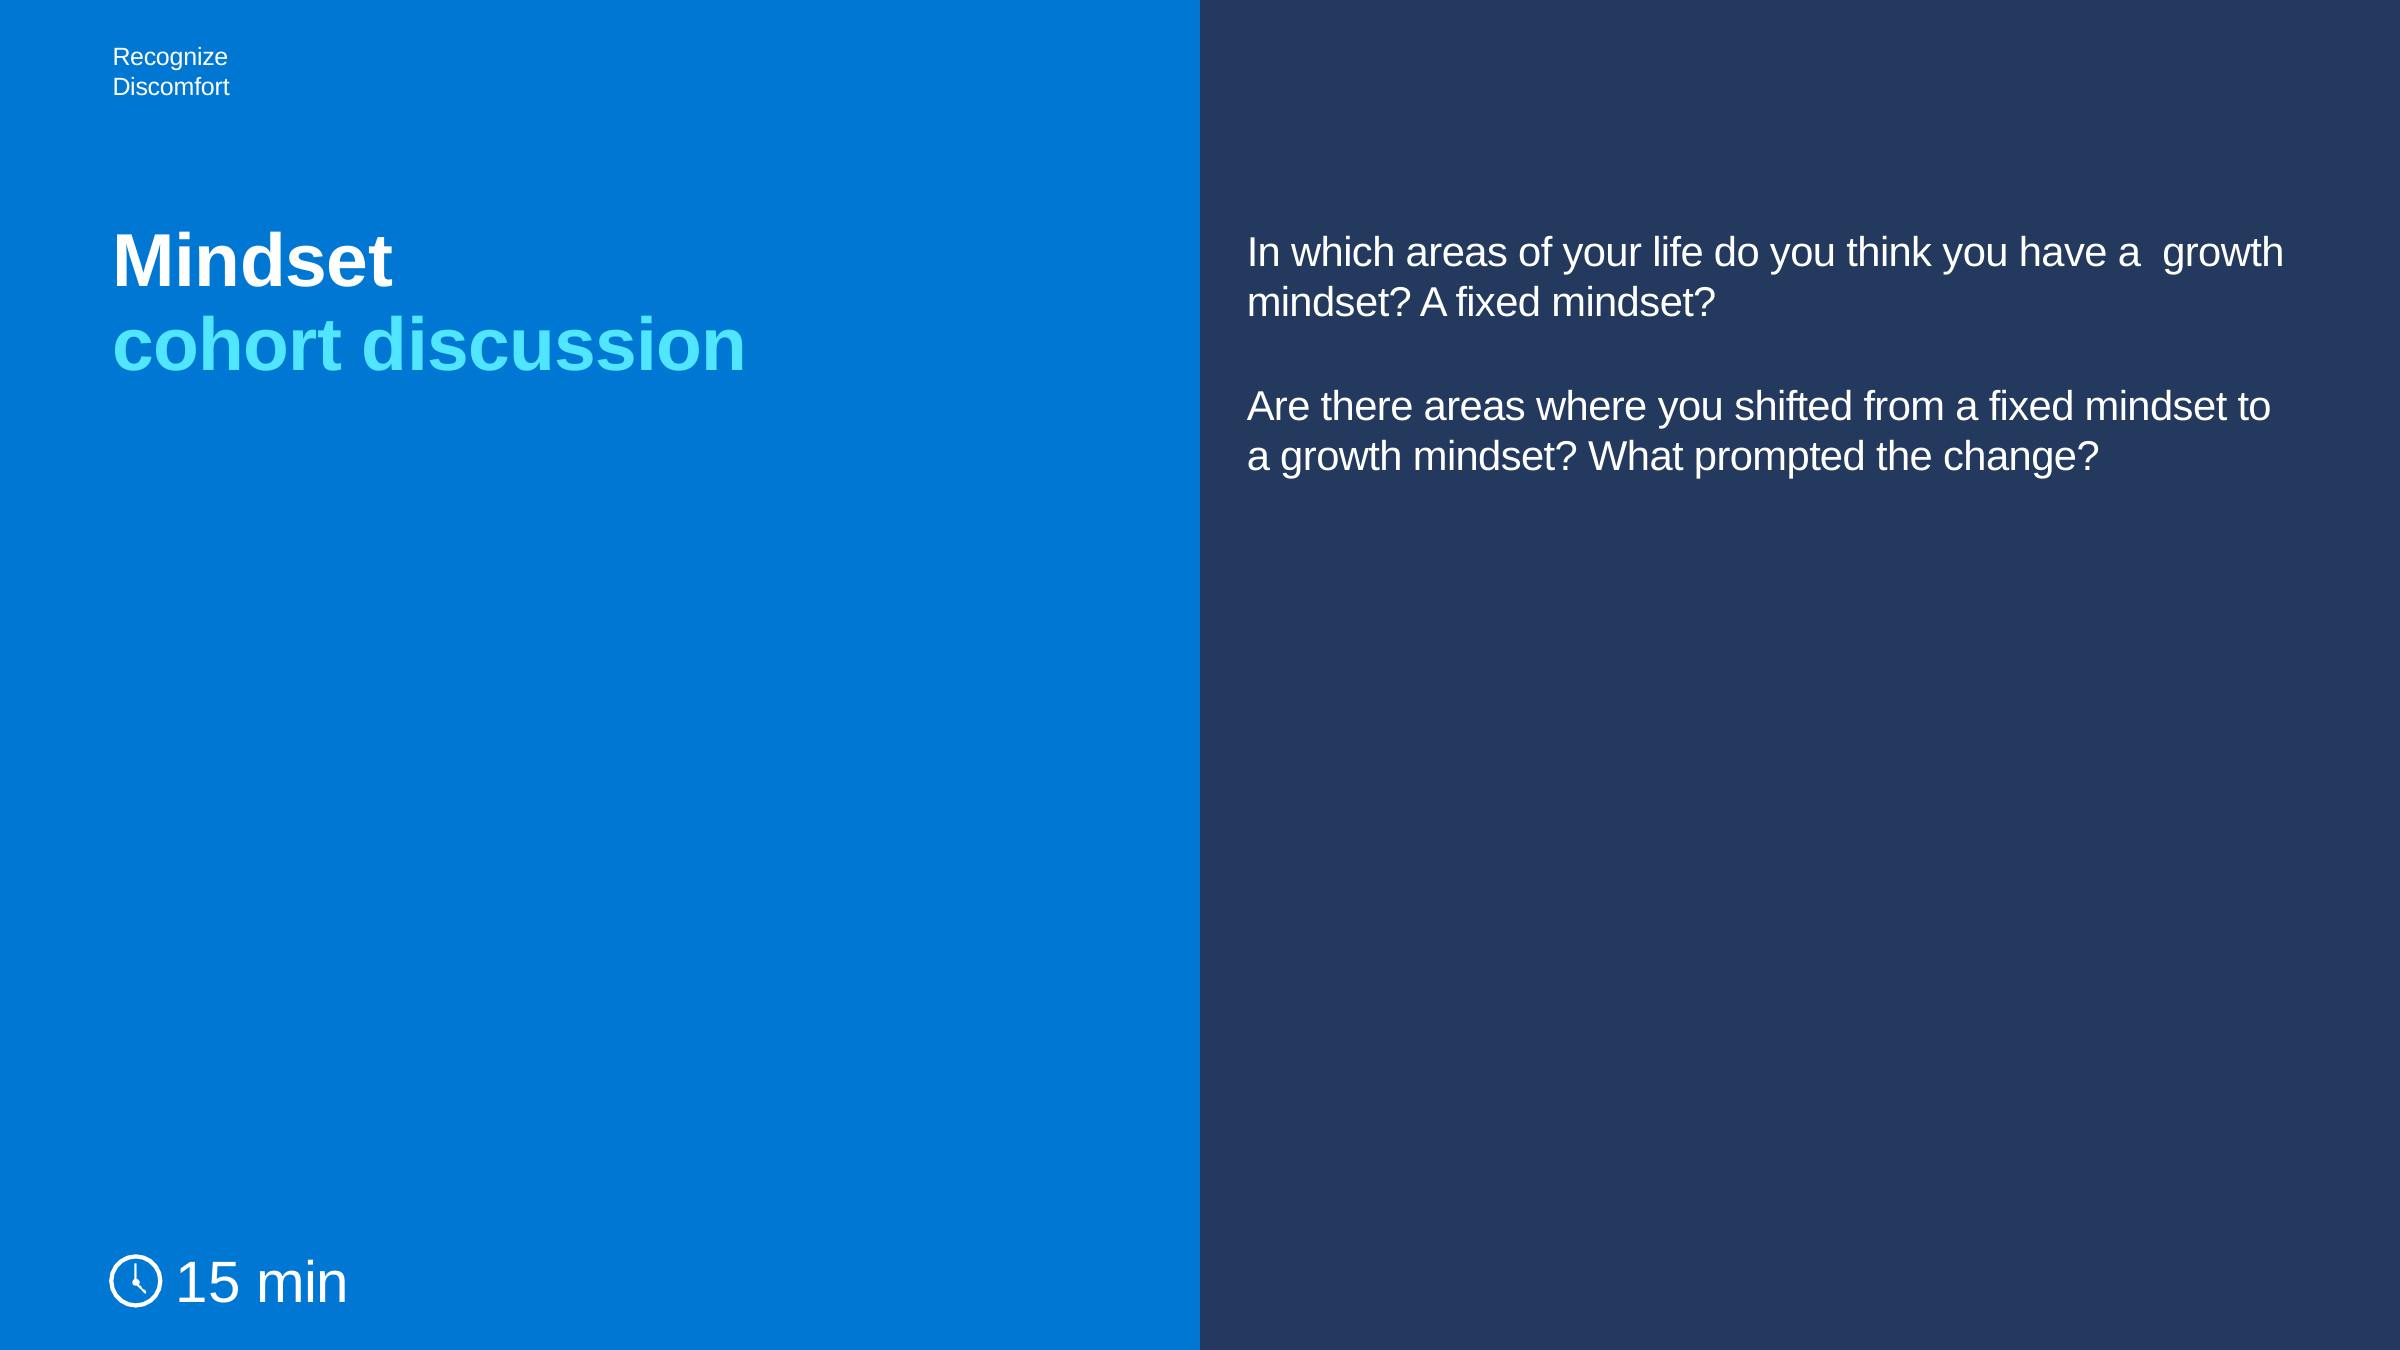

Recognize Discomfort
# Mindset
cohort discussion
In which areas of your life do you think you have a  growth mindset? A fixed mindset?

Are there areas where you shifted from a fixed mindset to a growth mindset? What prompted the change?

15 min

37